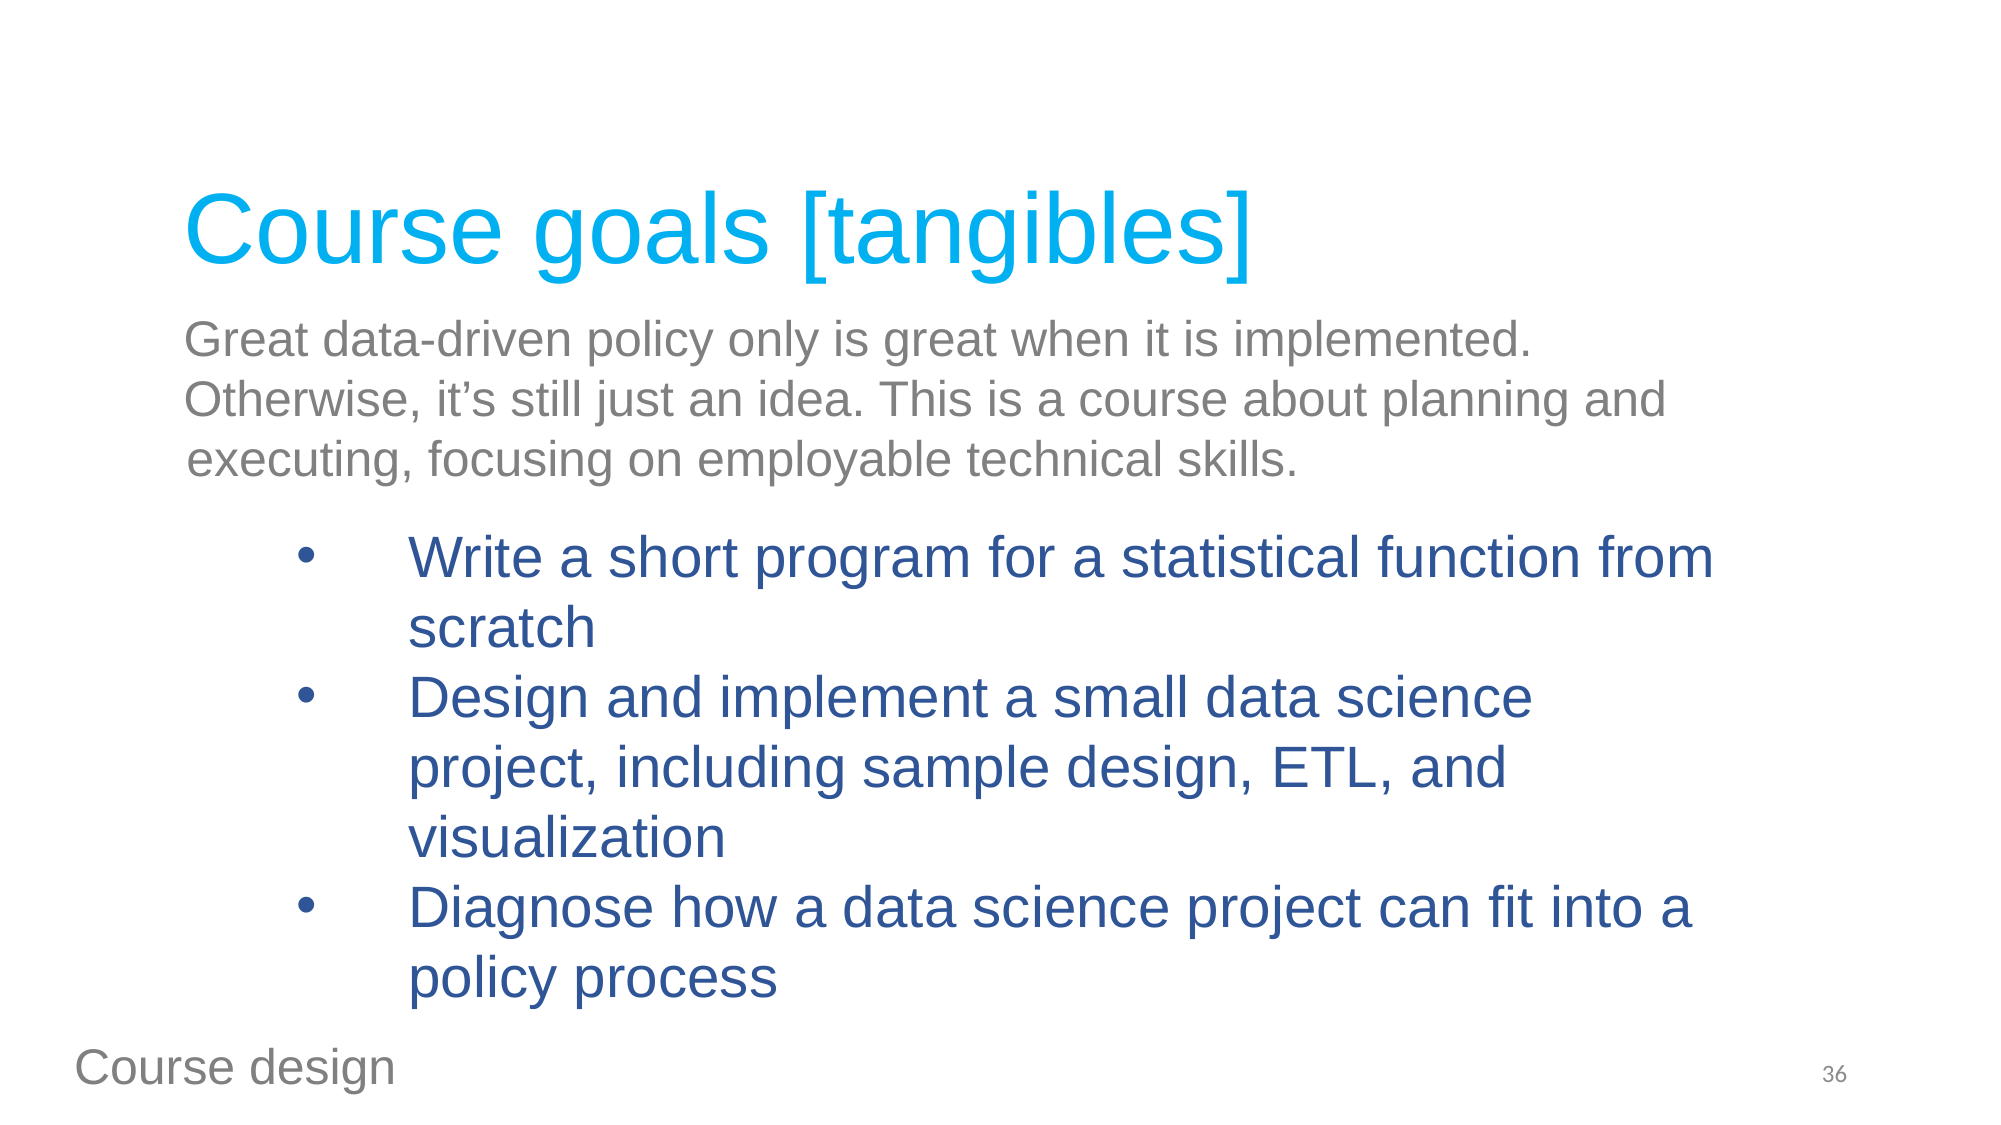

Course goals [tangibles]
Great data-driven policy only is great when it is implemented.
Otherwise, it’s still just an idea. This is a course about planning and executing, focusing on employable technical skills.
Write a short program for a statistical function from scratch
Design and implement a small data science project, including sample design, ETL, and visualization
Diagnose how a data science project can fit into a policy process
Course design
36